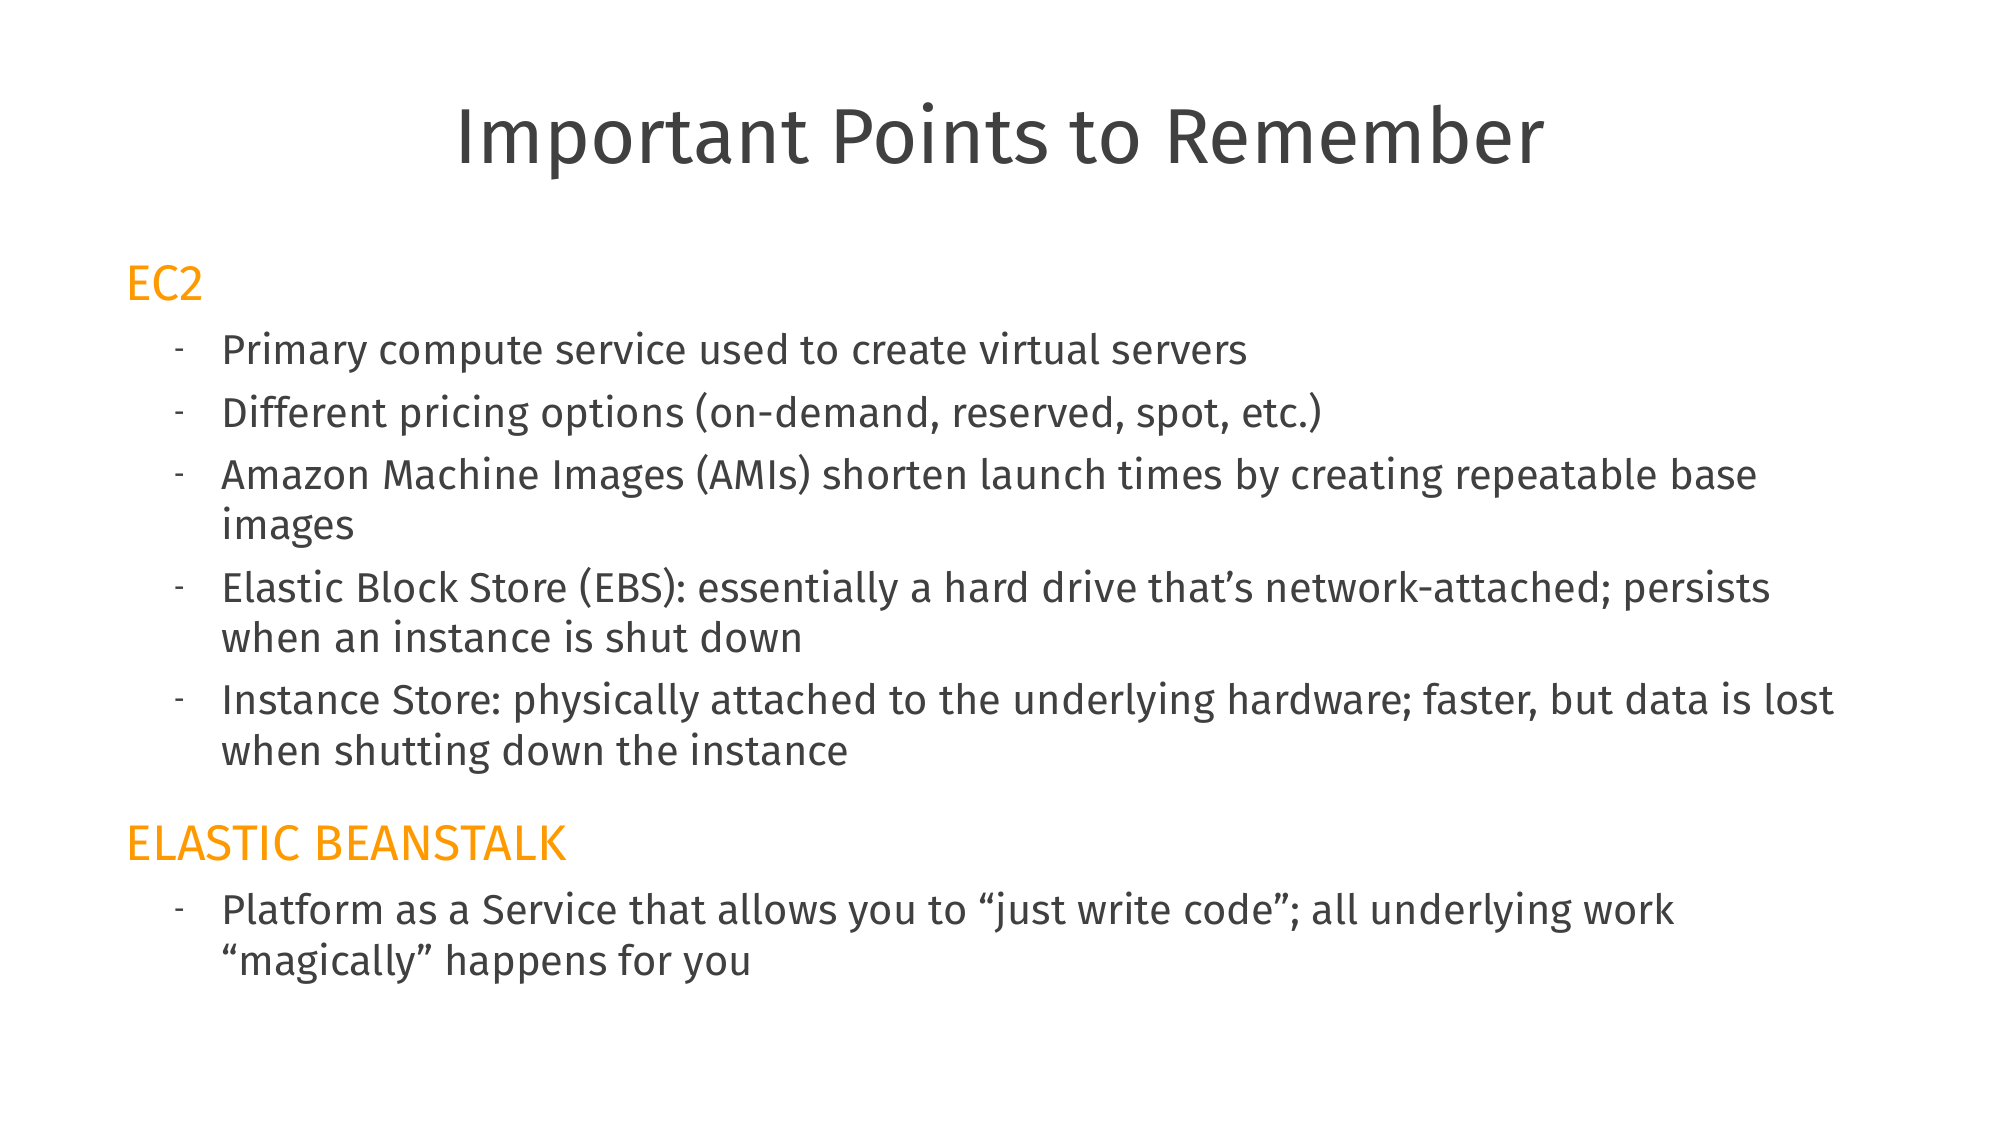

# Important Points to Remember
EC2
Primary compute service used to create virtual servers
Different pricing options (on-demand, reserved, spot, etc.)
Amazon Machine Images (AMIs) shorten launch times by creating repeatable base images
Elastic Block Store (EBS): essentially a hard drive that’s network-attached; persists when an instance is shut down
Instance Store: physically attached to the underlying hardware; faster, but data is lost when shutting down the instance
ELASTIC BEANSTALK
Platform as a Service that allows you to “just write code”; all underlying work “magically” happens for you